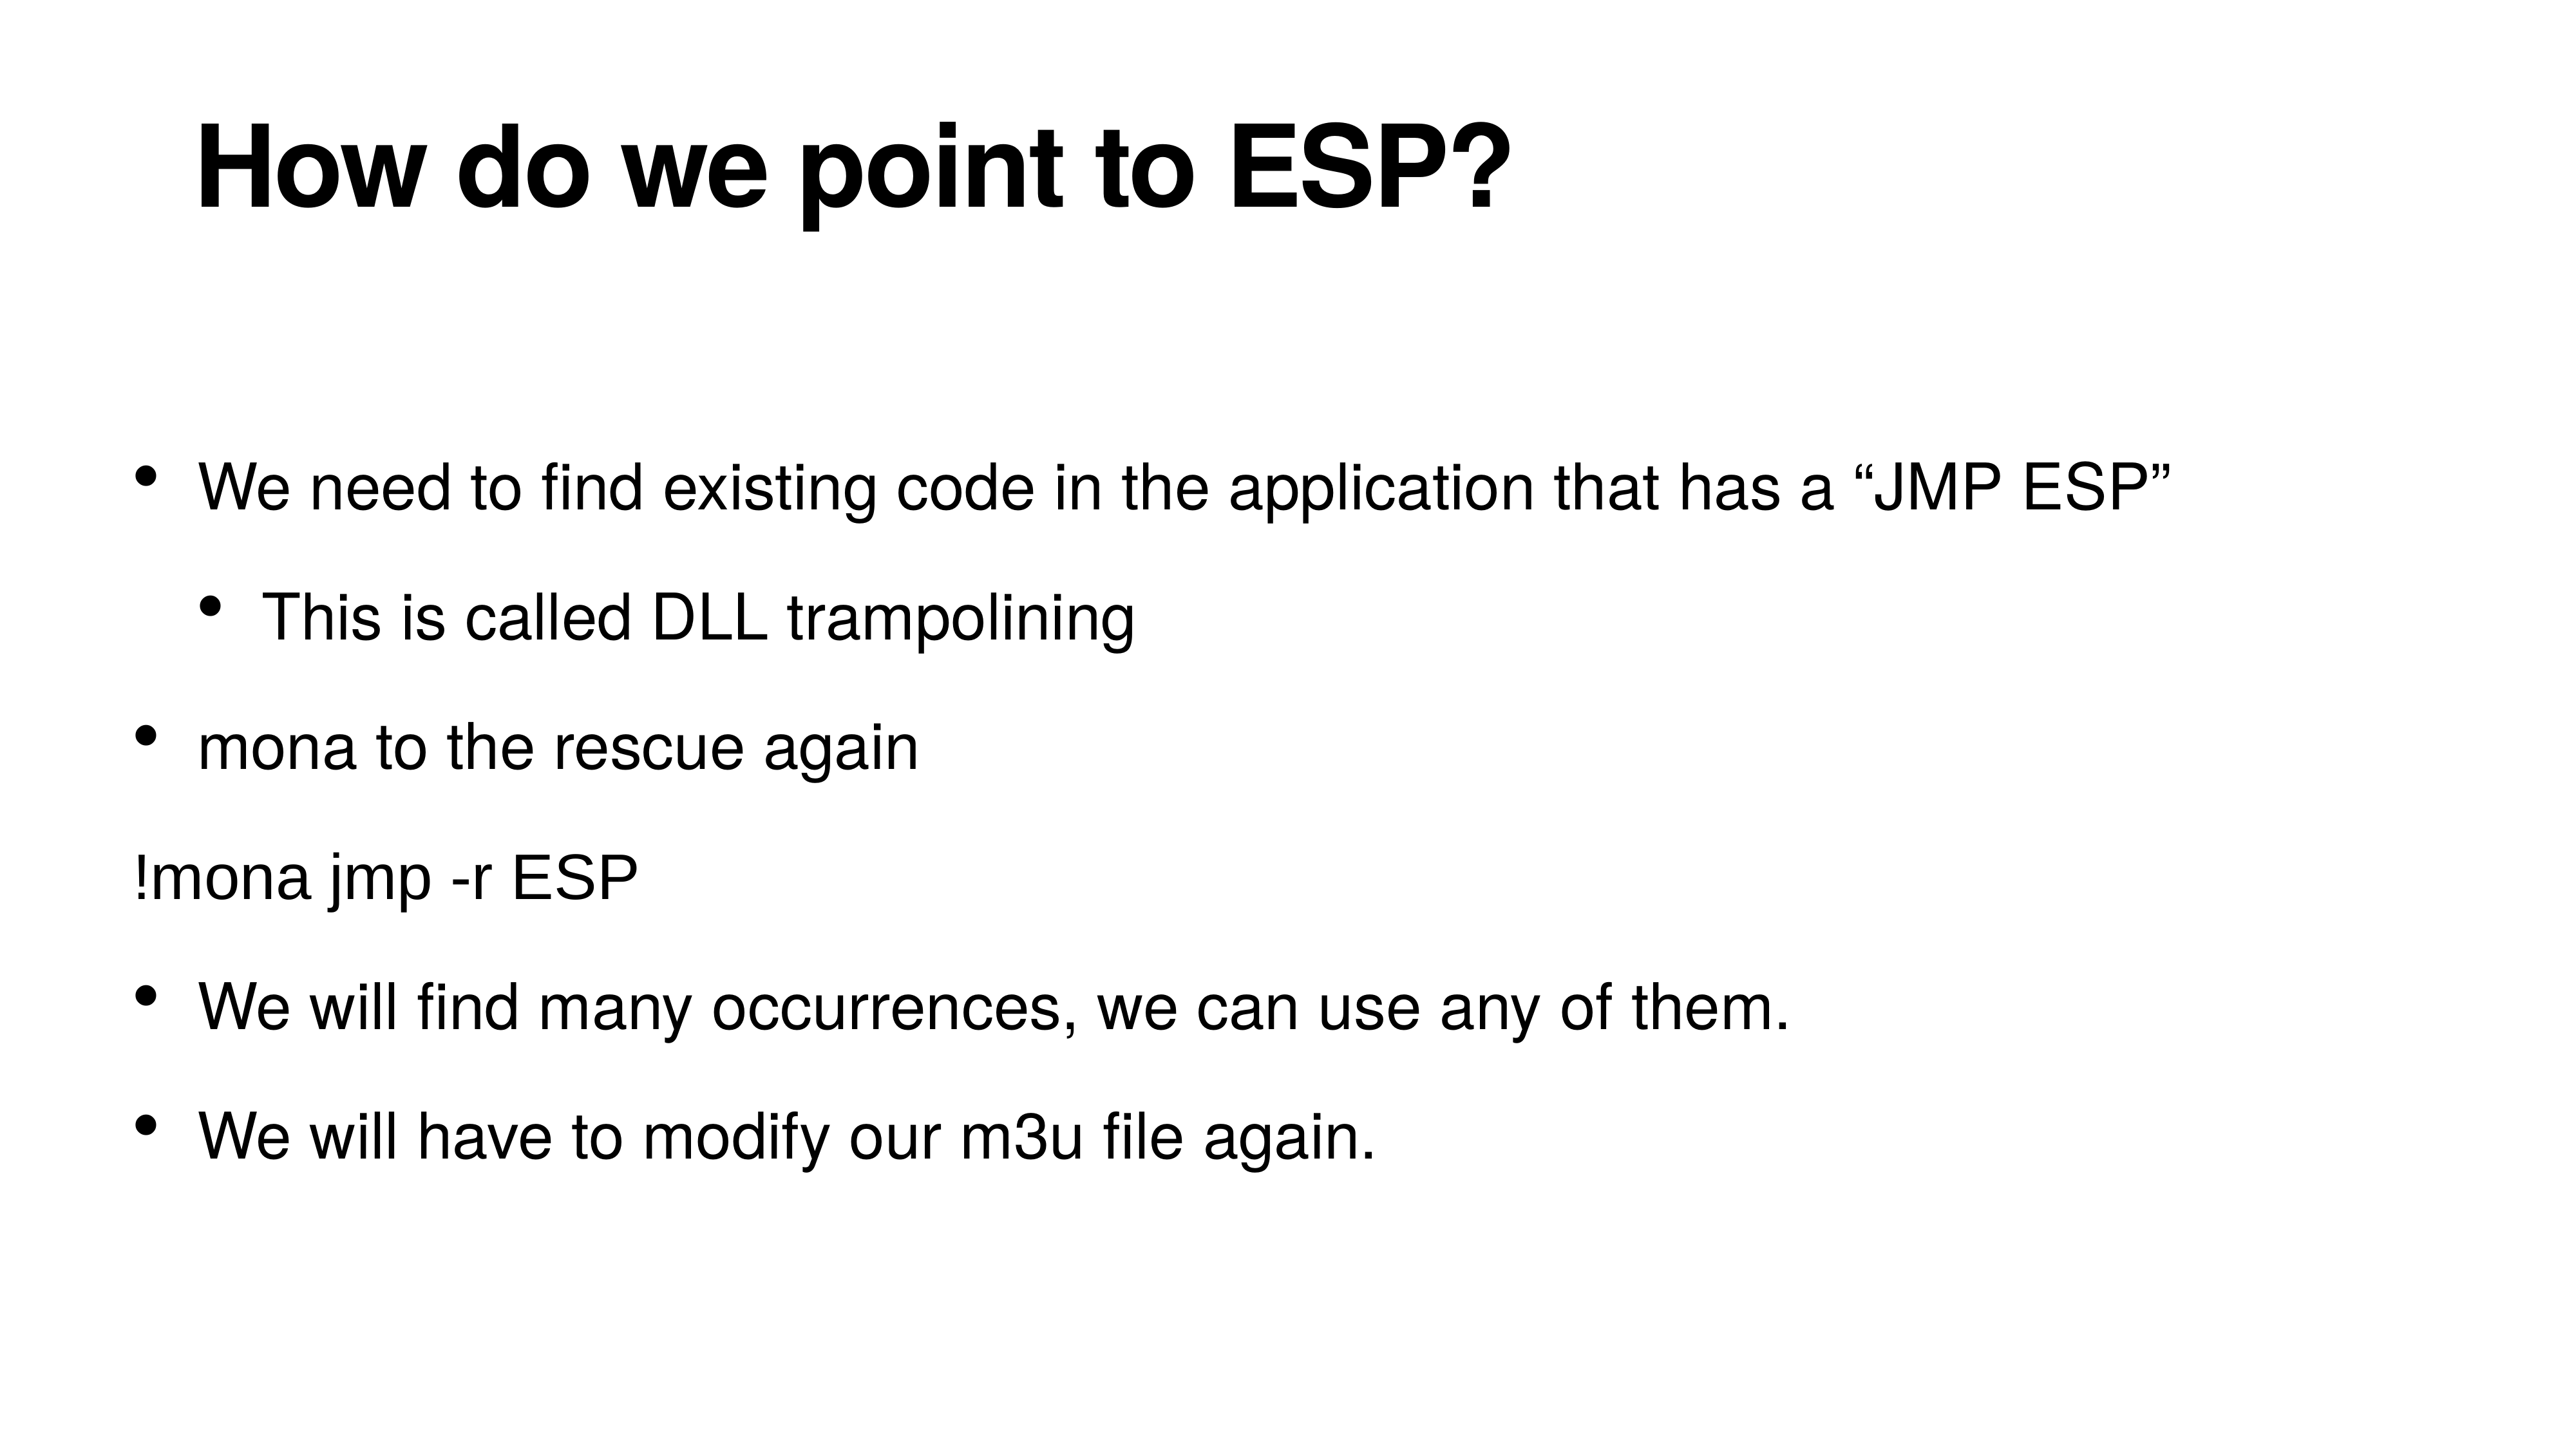

# 🦘 How do we point to ESP?

We need to find existing code in the application that has a “JMP ESP”
This is called DLL trampolining
mona to the rescue again
!mona jmp -r ESP
We will find many occurrences, we can use any of them.
We will have to modify our m3u file again.